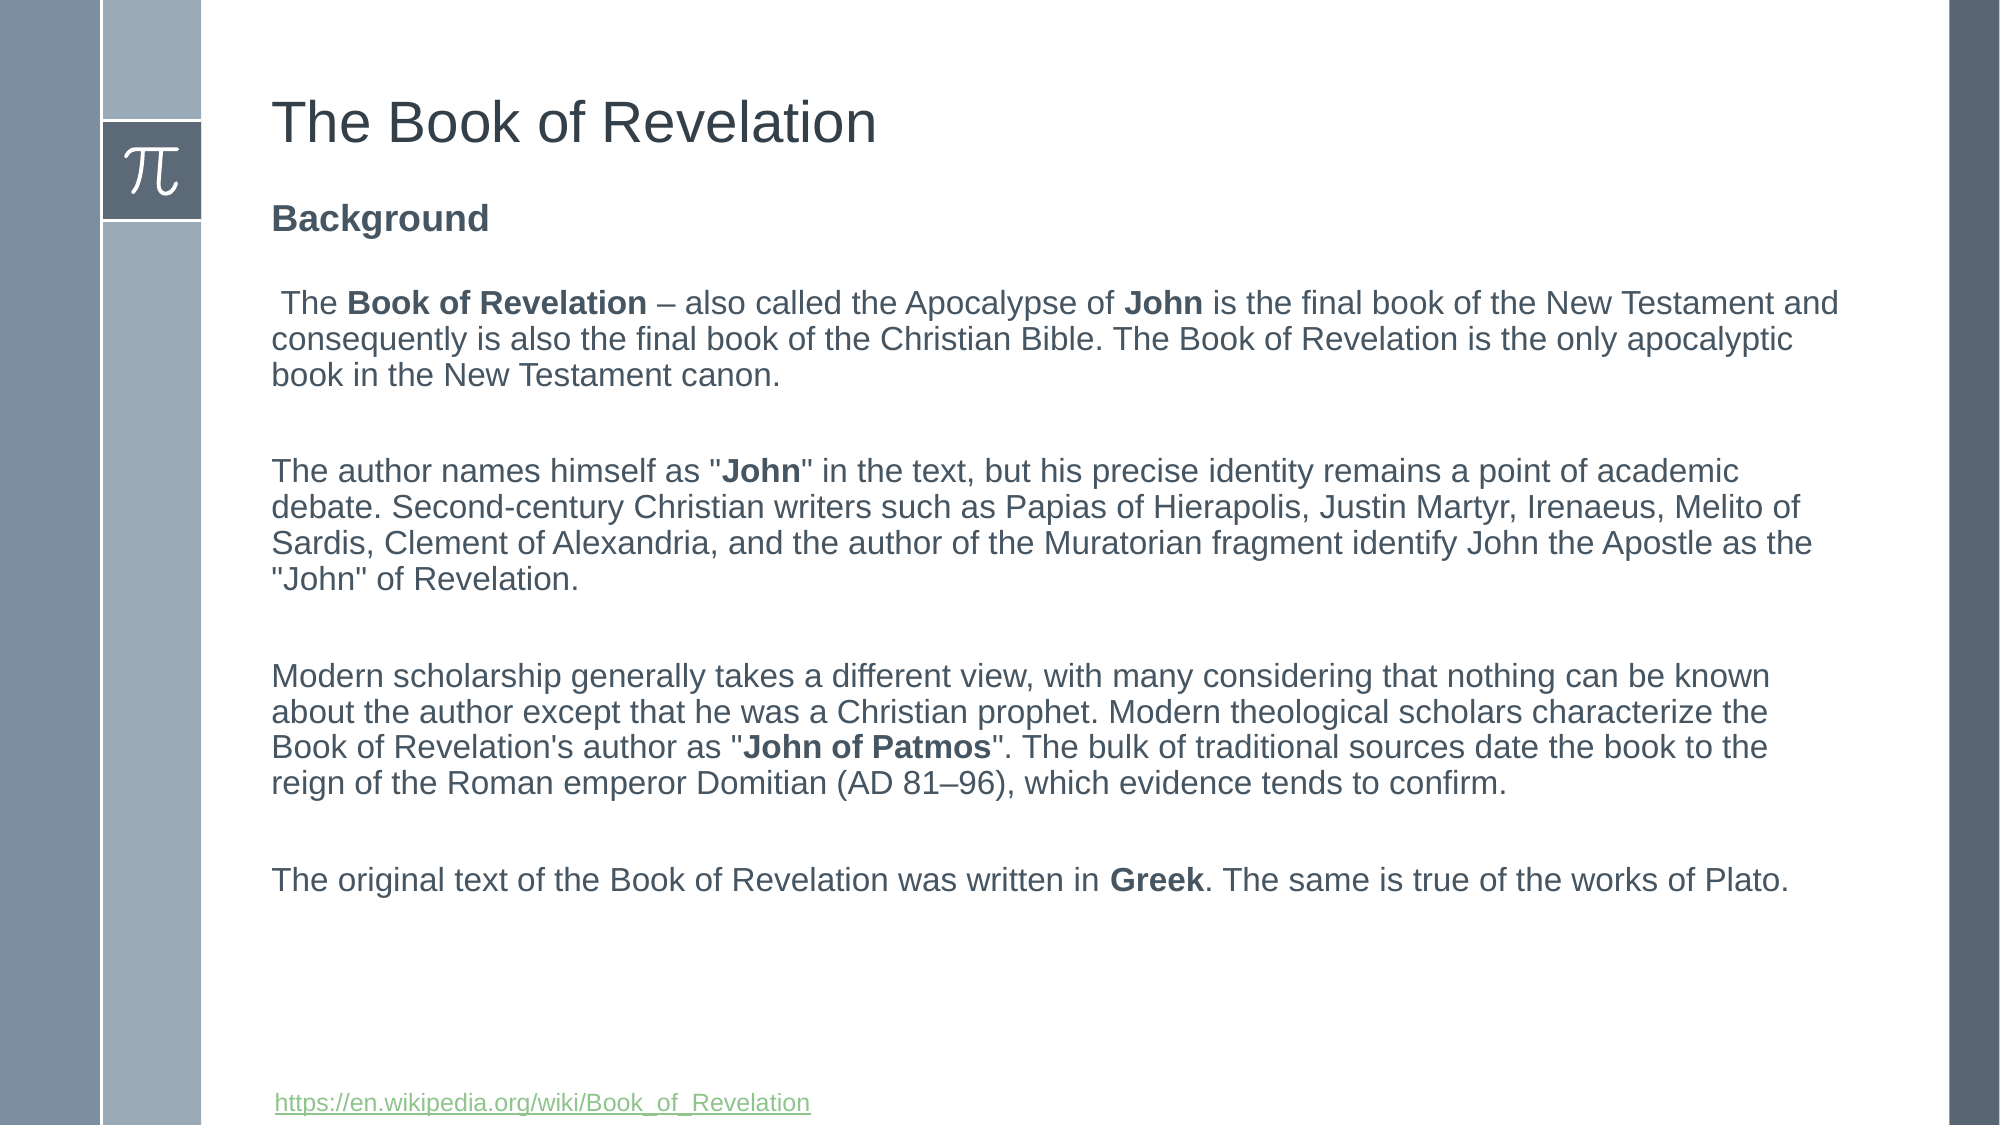

# The Book of Revelation
Background
 The Book of Revelation – also called the Apocalypse of John is the final book of the New Testament and consequently is also the final book of the Christian Bible. The Book of Revelation is the only apocalyptic book in the New Testament canon.

The author names himself as "John" in the text, but his precise identity remains a point of academic debate. Second-century Christian writers such as Papias of Hierapolis, Justin Martyr, Irenaeus, Melito of Sardis, Clement of Alexandria, and the author of the Muratorian fragment identify John the Apostle as the "John" of Revelation.

Modern scholarship generally takes a different view, with many considering that nothing can be known about the author except that he was a Christian prophet. Modern theological scholars characterize the Book of Revelation's author as "John of Patmos". The bulk of traditional sources date the book to the reign of the Roman emperor Domitian (AD 81–96), which evidence tends to confirm.

The original text of the Book of Revelation was written in Greek. The same is true of the works of Plato.
https://en.wikipedia.org/wiki/Book_of_Revelation